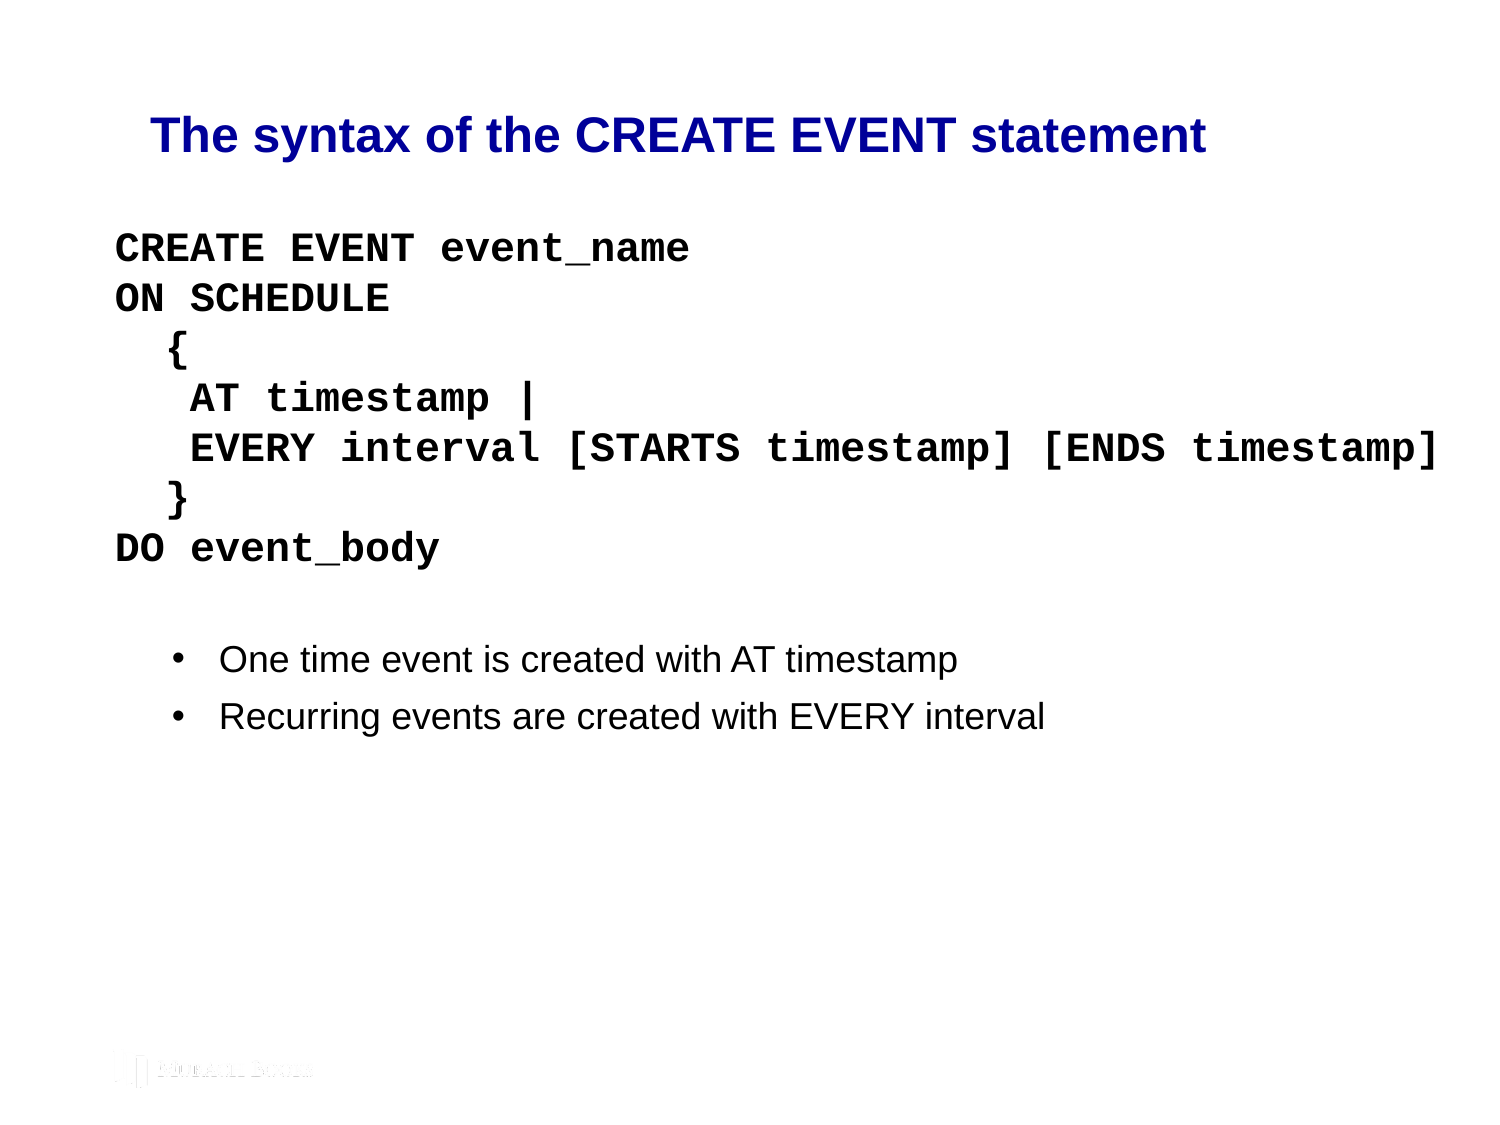

# The syntax of the CREATE EVENT statement
CREATE EVENT event_name
ON SCHEDULE
  {
   AT timestamp |
   EVERY interval [STARTS timestamp] [ENDS timestamp]
  }
DO event_body

One time event is created with AT timestamp
Recurring events are created with EVERY interval

© 2019, Mike Murach & Associates, Inc.
Murach’s MySQL 3rd Edition

C16, Slide 260